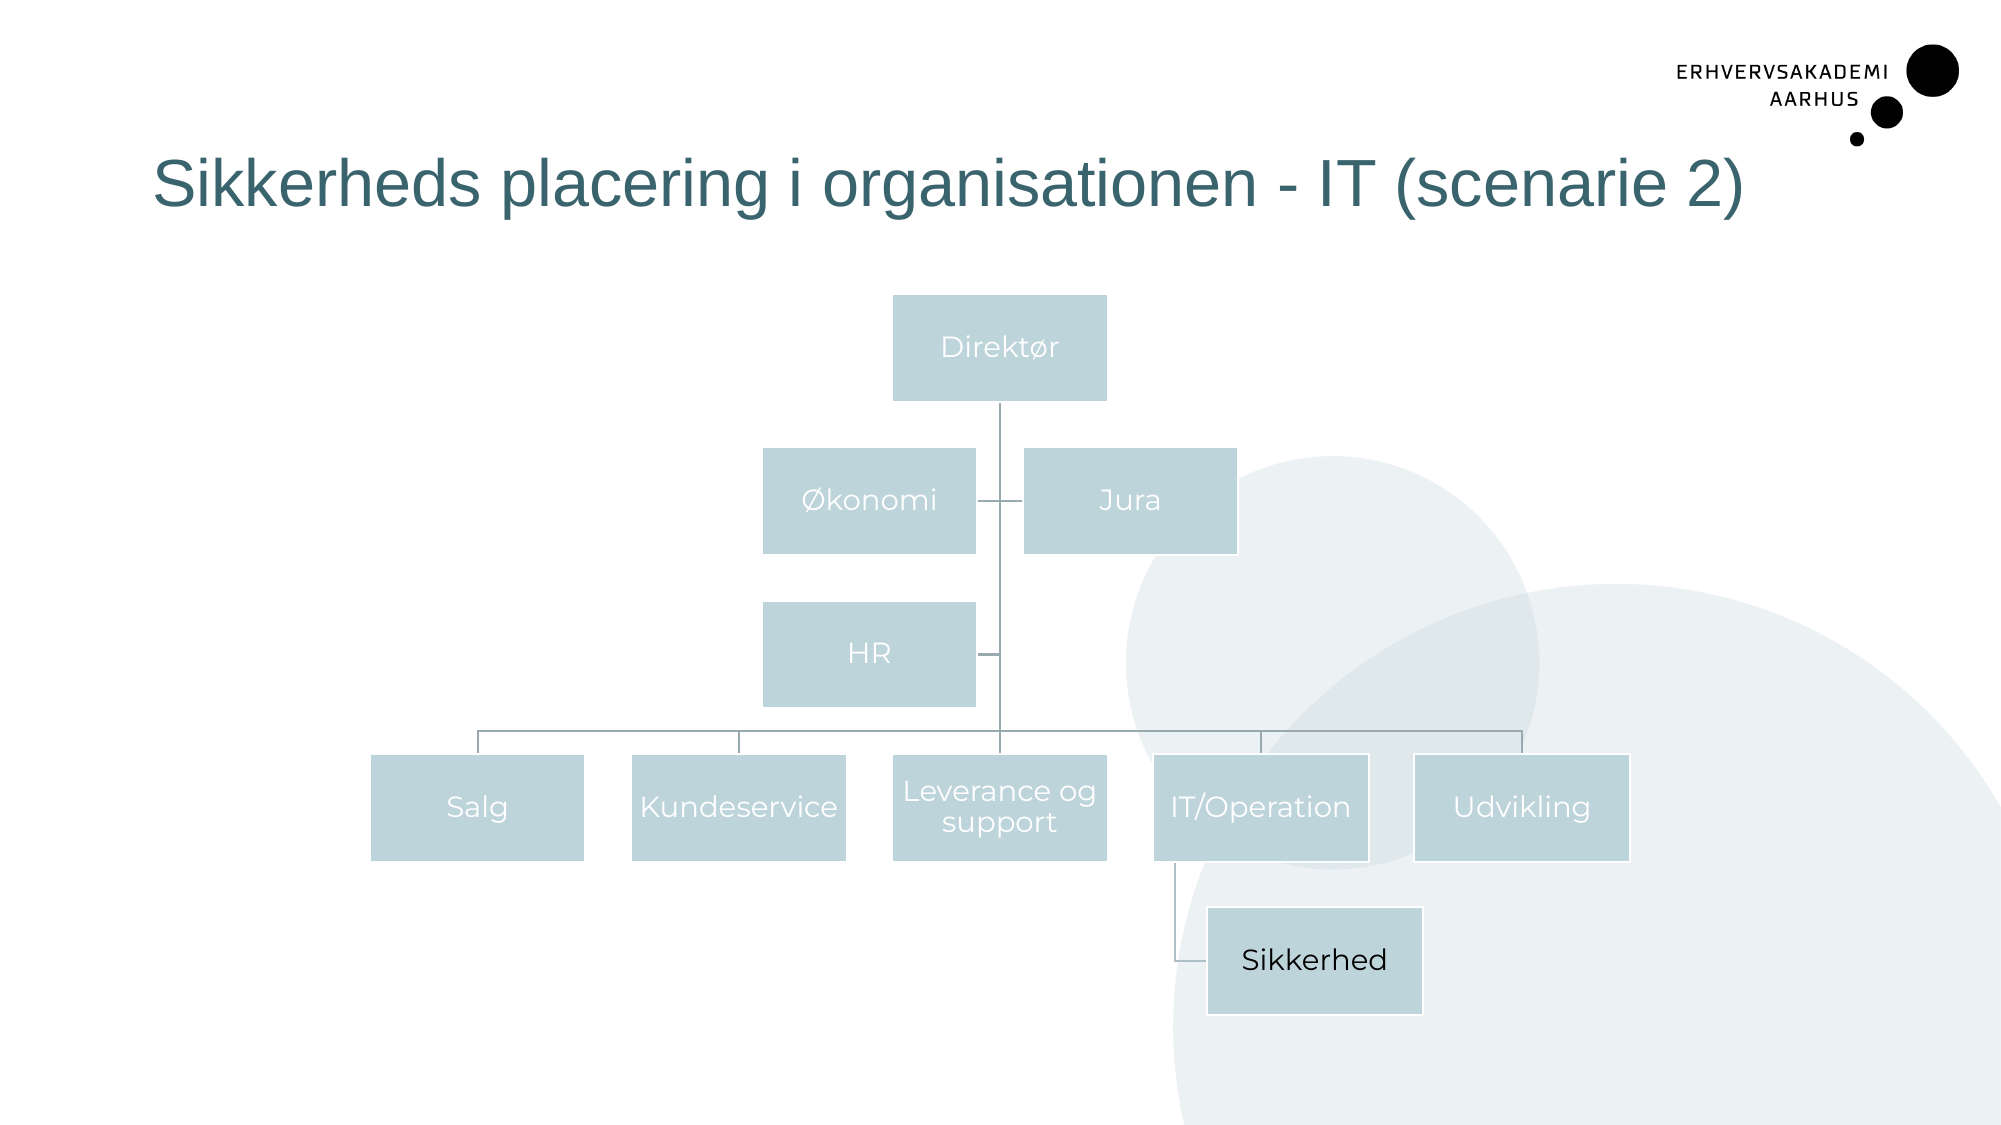

# Sikkerheds placering i organisationen - IT (scenarie 2)
Direktør
Salg
Kundeservice
Leverance og support
IT/Operation
Sikkerhed
Udvikling
Økonomi
Jura
HR